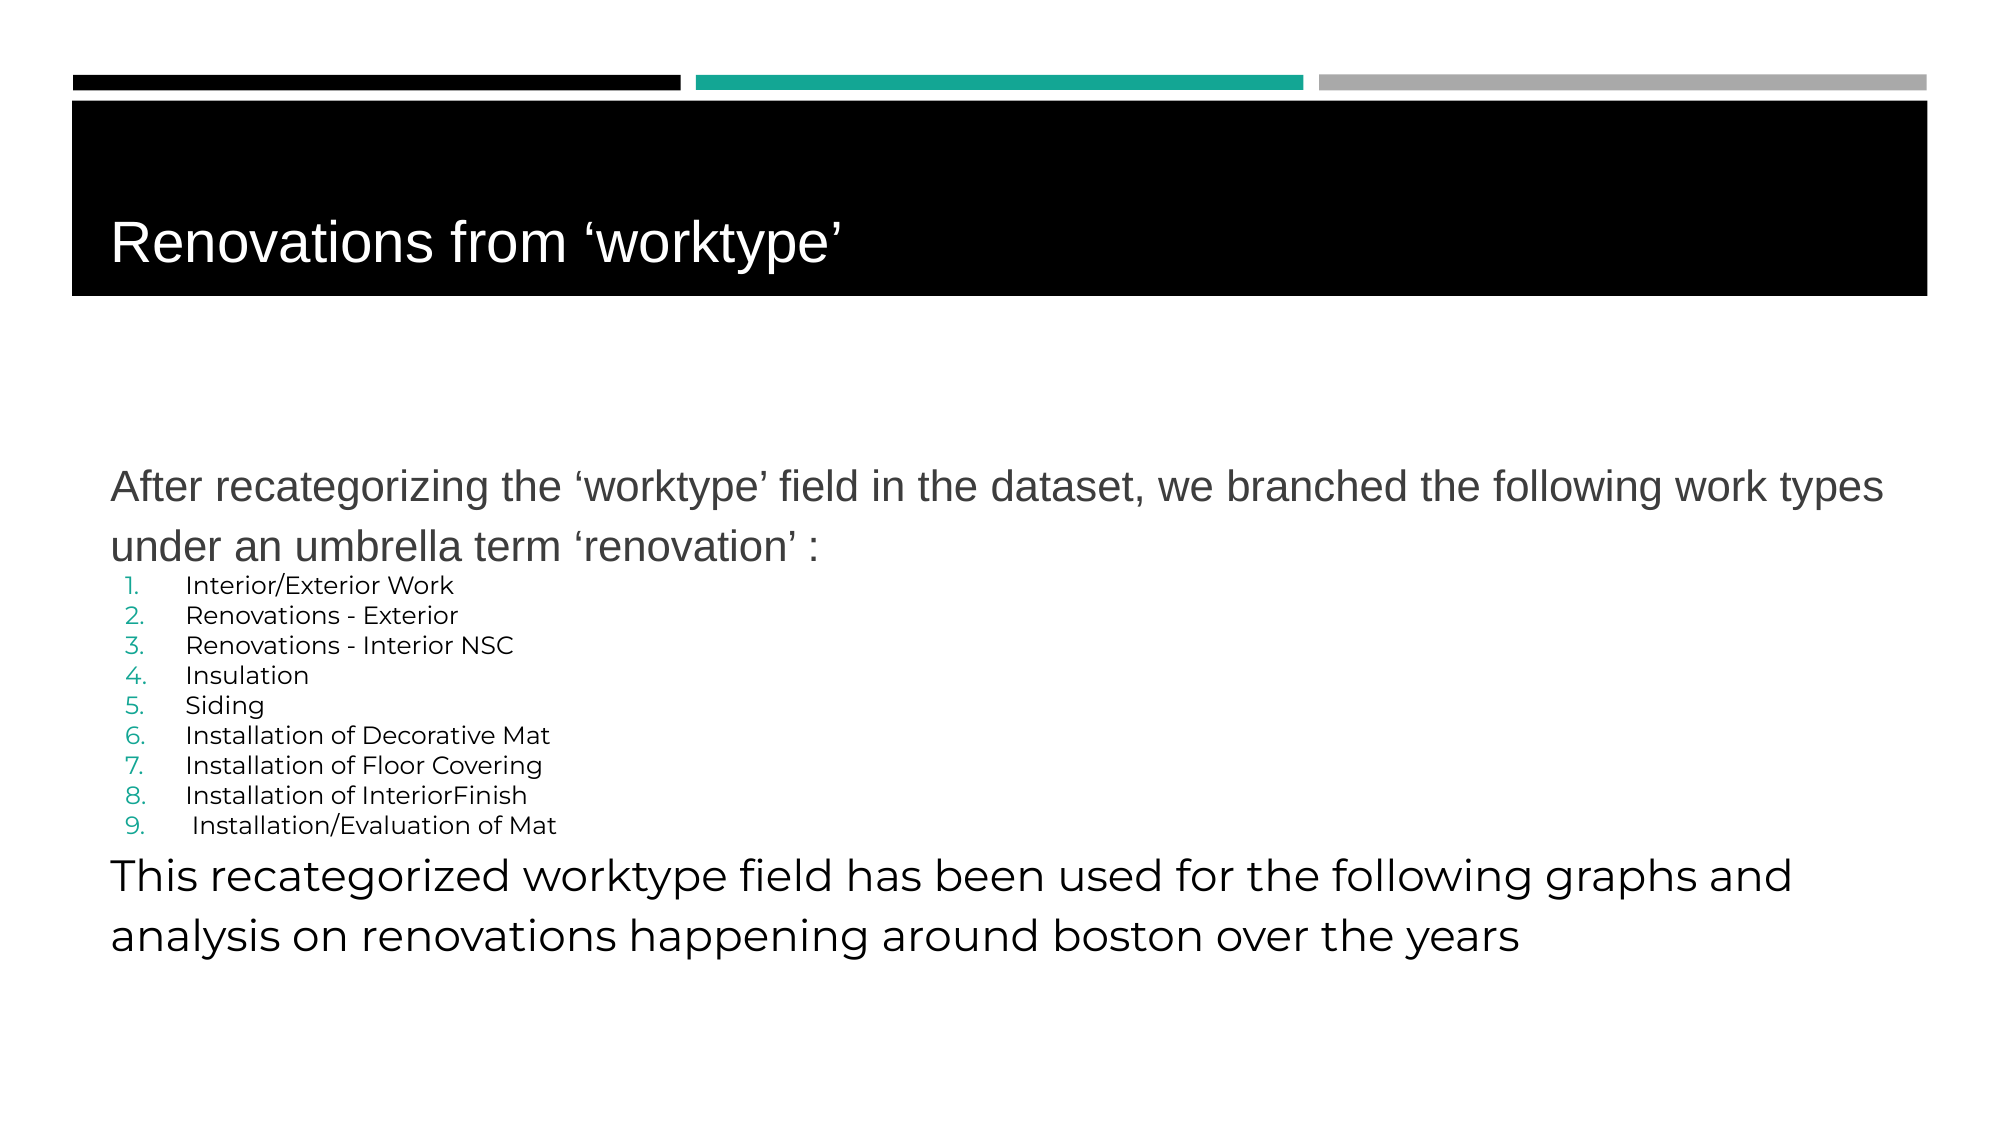

# Renovations from ‘worktype’
After recategorizing the ‘worktype’ field in the dataset, we branched the following work types under an umbrella term ‘renovation’ :
Interior/Exterior Work
Renovations - Exterior
Renovations - Interior NSC
Insulation
Siding
Installation of Decorative Mat
Installation of Floor Covering
Installation of InteriorFinish
 Installation/Evaluation of Mat
This recategorized worktype field has been used for the following graphs and analysis on renovations happening around boston over the years